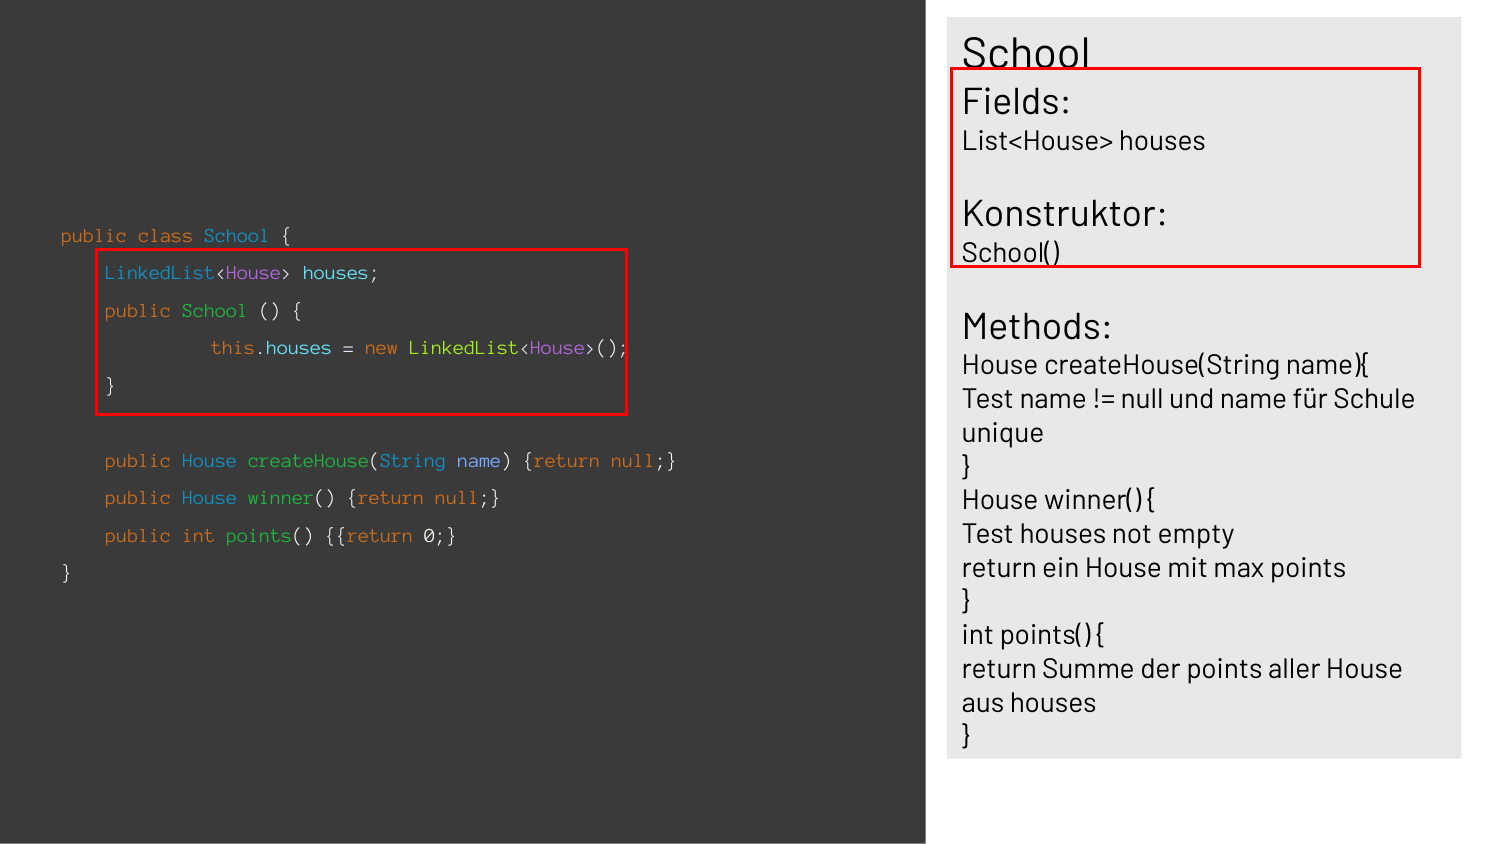

School
Fields:
List<House> houses

Konstruktor:
School()

Methods:
House createHouse(String name){
Test name != null und name für Schule unique
}
House winner() {
Test houses not empty
return ein House mit max points
}
int points() {
return Summe der points aller House aus houses
}

public class School {
    LinkedList<House> houses;
    public School () {
	this.houses = new LinkedList<House>();
    }

    public House createHouse(String name) {return null;}
    public House winner() {return null;}
    public int points() {{return 0;}
}